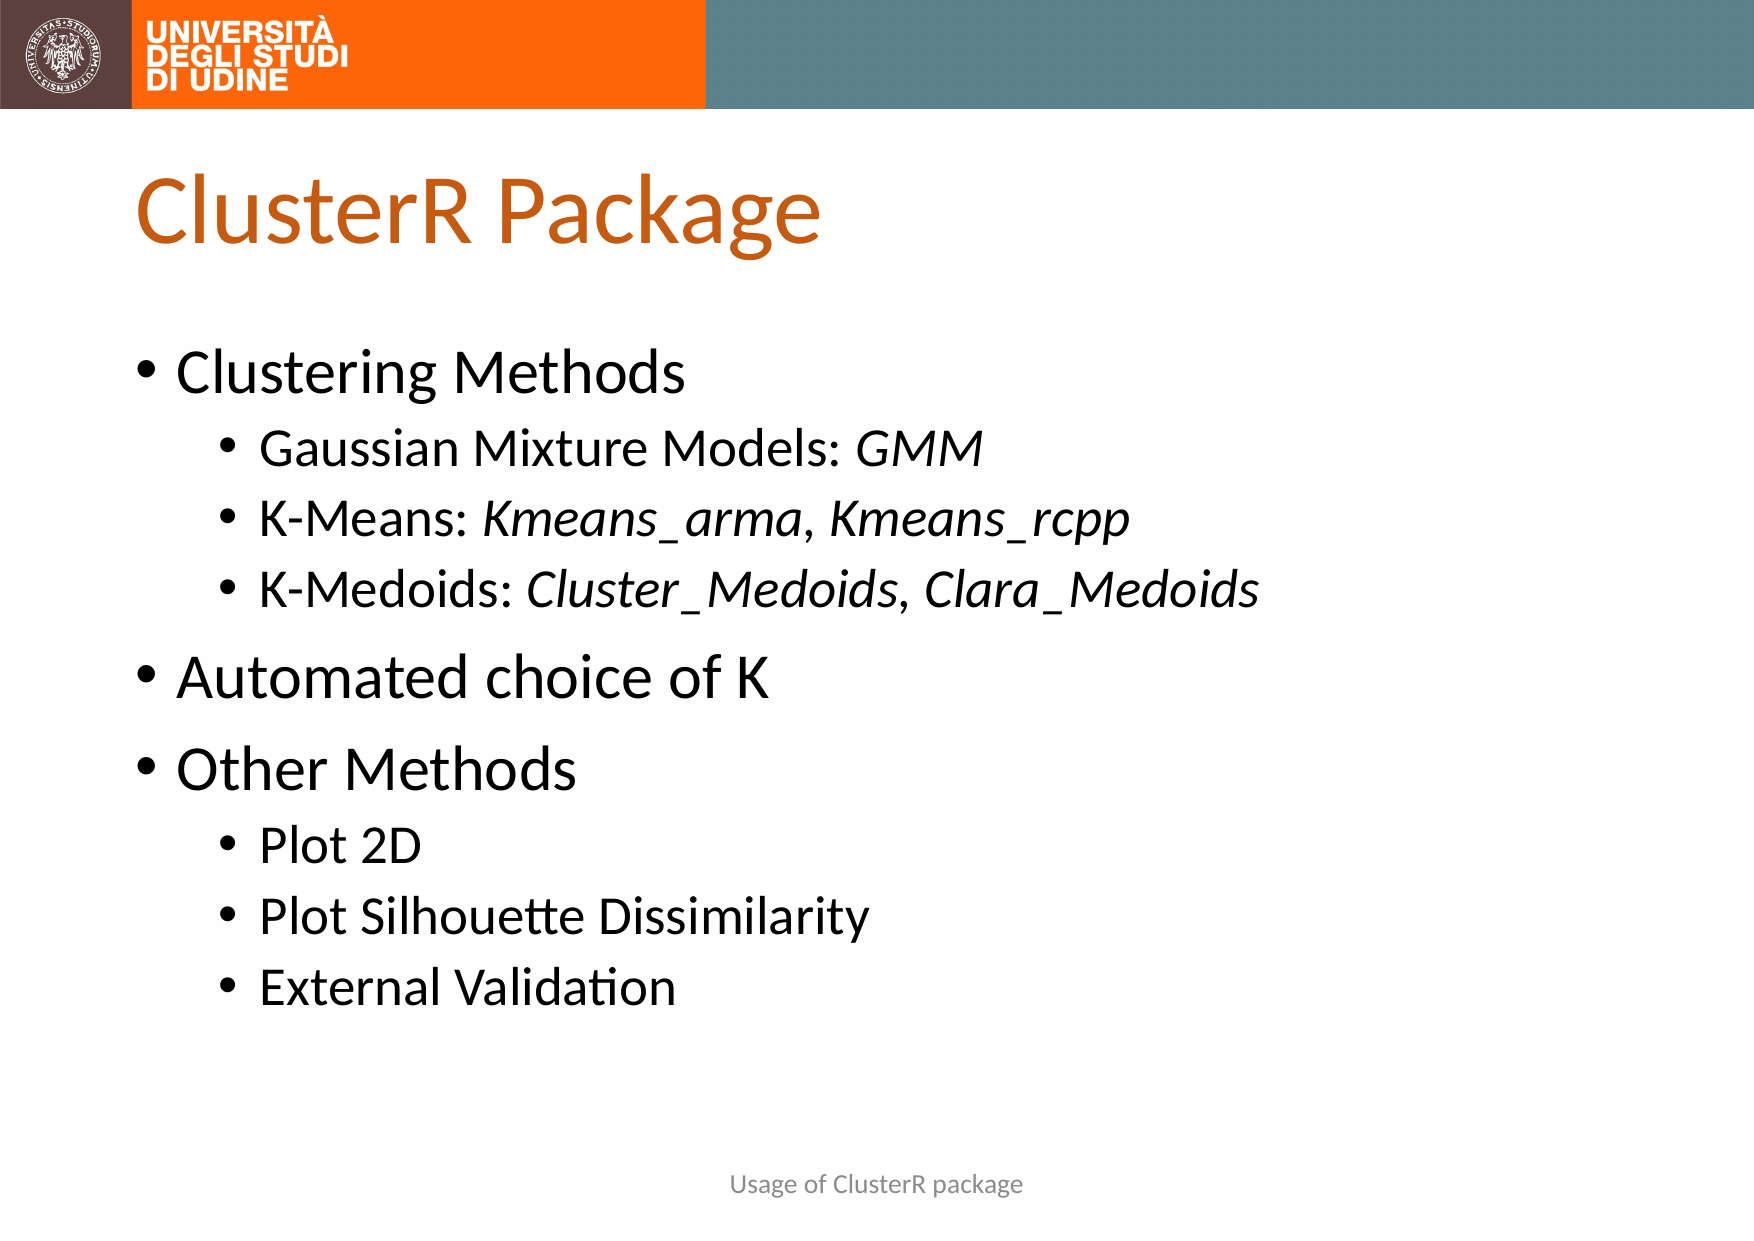

ClusterR Package
Clustering Methods
Gaussian Mixture Models: GMM
K-Means: Kmeans_arma, Kmeans_rcpp
K-Medoids: Cluster_Medoids, Clara_Medoids
Automated choice of K
Other Methods
Plot 2D
Plot Silhouette Dissimilarity
External Validation

Usage of ClusterR package